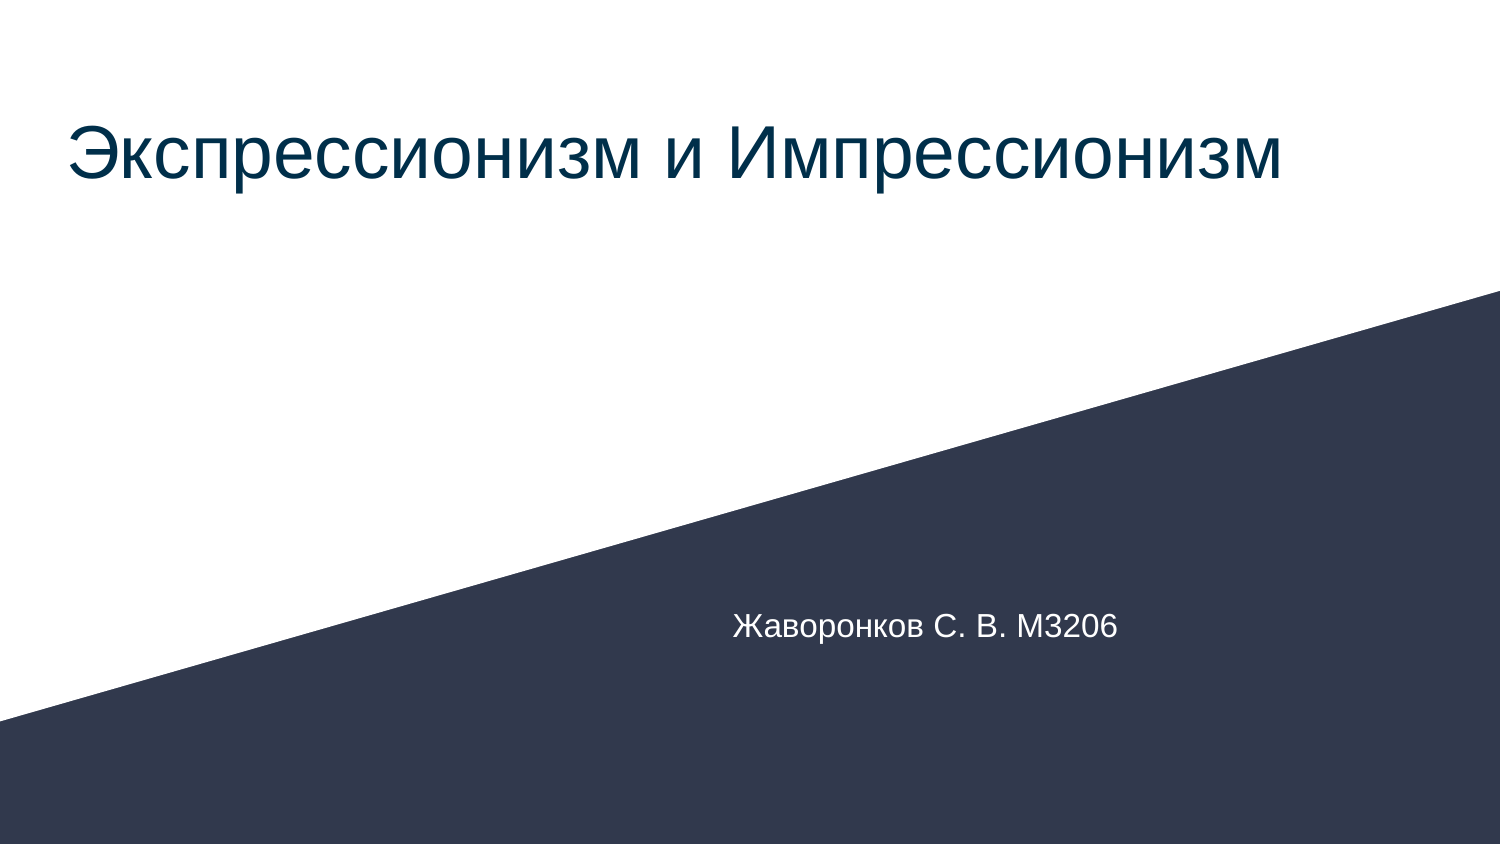

# Экспрессионизм и Импрессионизм
Жаворонков С. В. М3206